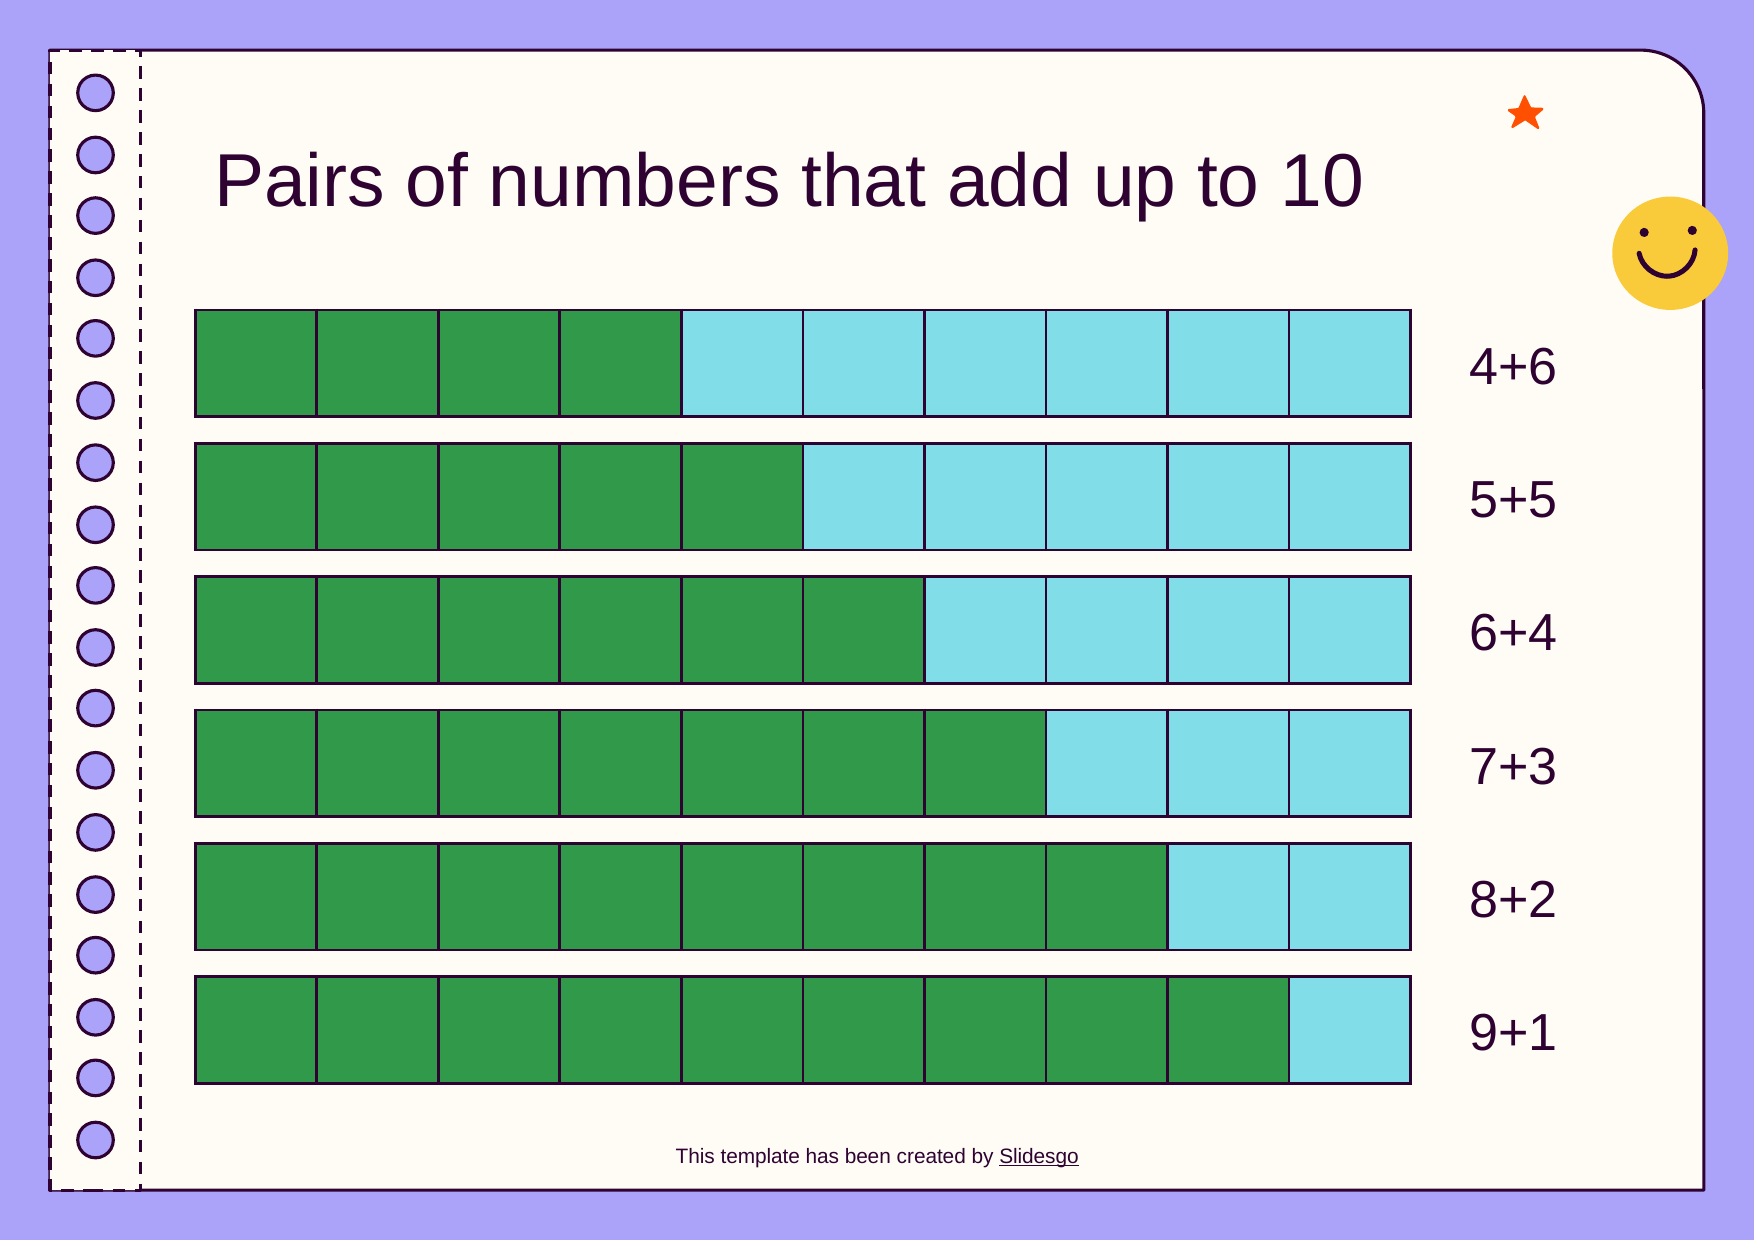

# Pairs of numbers that add up to 10

|  |  |  |  |  |  |  |  |  |  |
| --- | --- | --- | --- | --- | --- | --- | --- | --- | --- |
4+6
|  |  |  |  |  |  |  |  |  |  |
| --- | --- | --- | --- | --- | --- | --- | --- | --- | --- |
5+5
|  |  |  |  |  |  |  |  |  |  |
| --- | --- | --- | --- | --- | --- | --- | --- | --- | --- |
6+4
|  |  |  |  |  |  |  |  |  |  |
| --- | --- | --- | --- | --- | --- | --- | --- | --- | --- |
7+3
|  |  |  |  |  |  |  |  |  |  |
| --- | --- | --- | --- | --- | --- | --- | --- | --- | --- |
8+2
9+1
|  |  |  |  |  |  |  |  |  |  |
| --- | --- | --- | --- | --- | --- | --- | --- | --- | --- |
This template has been created by Slidesgo